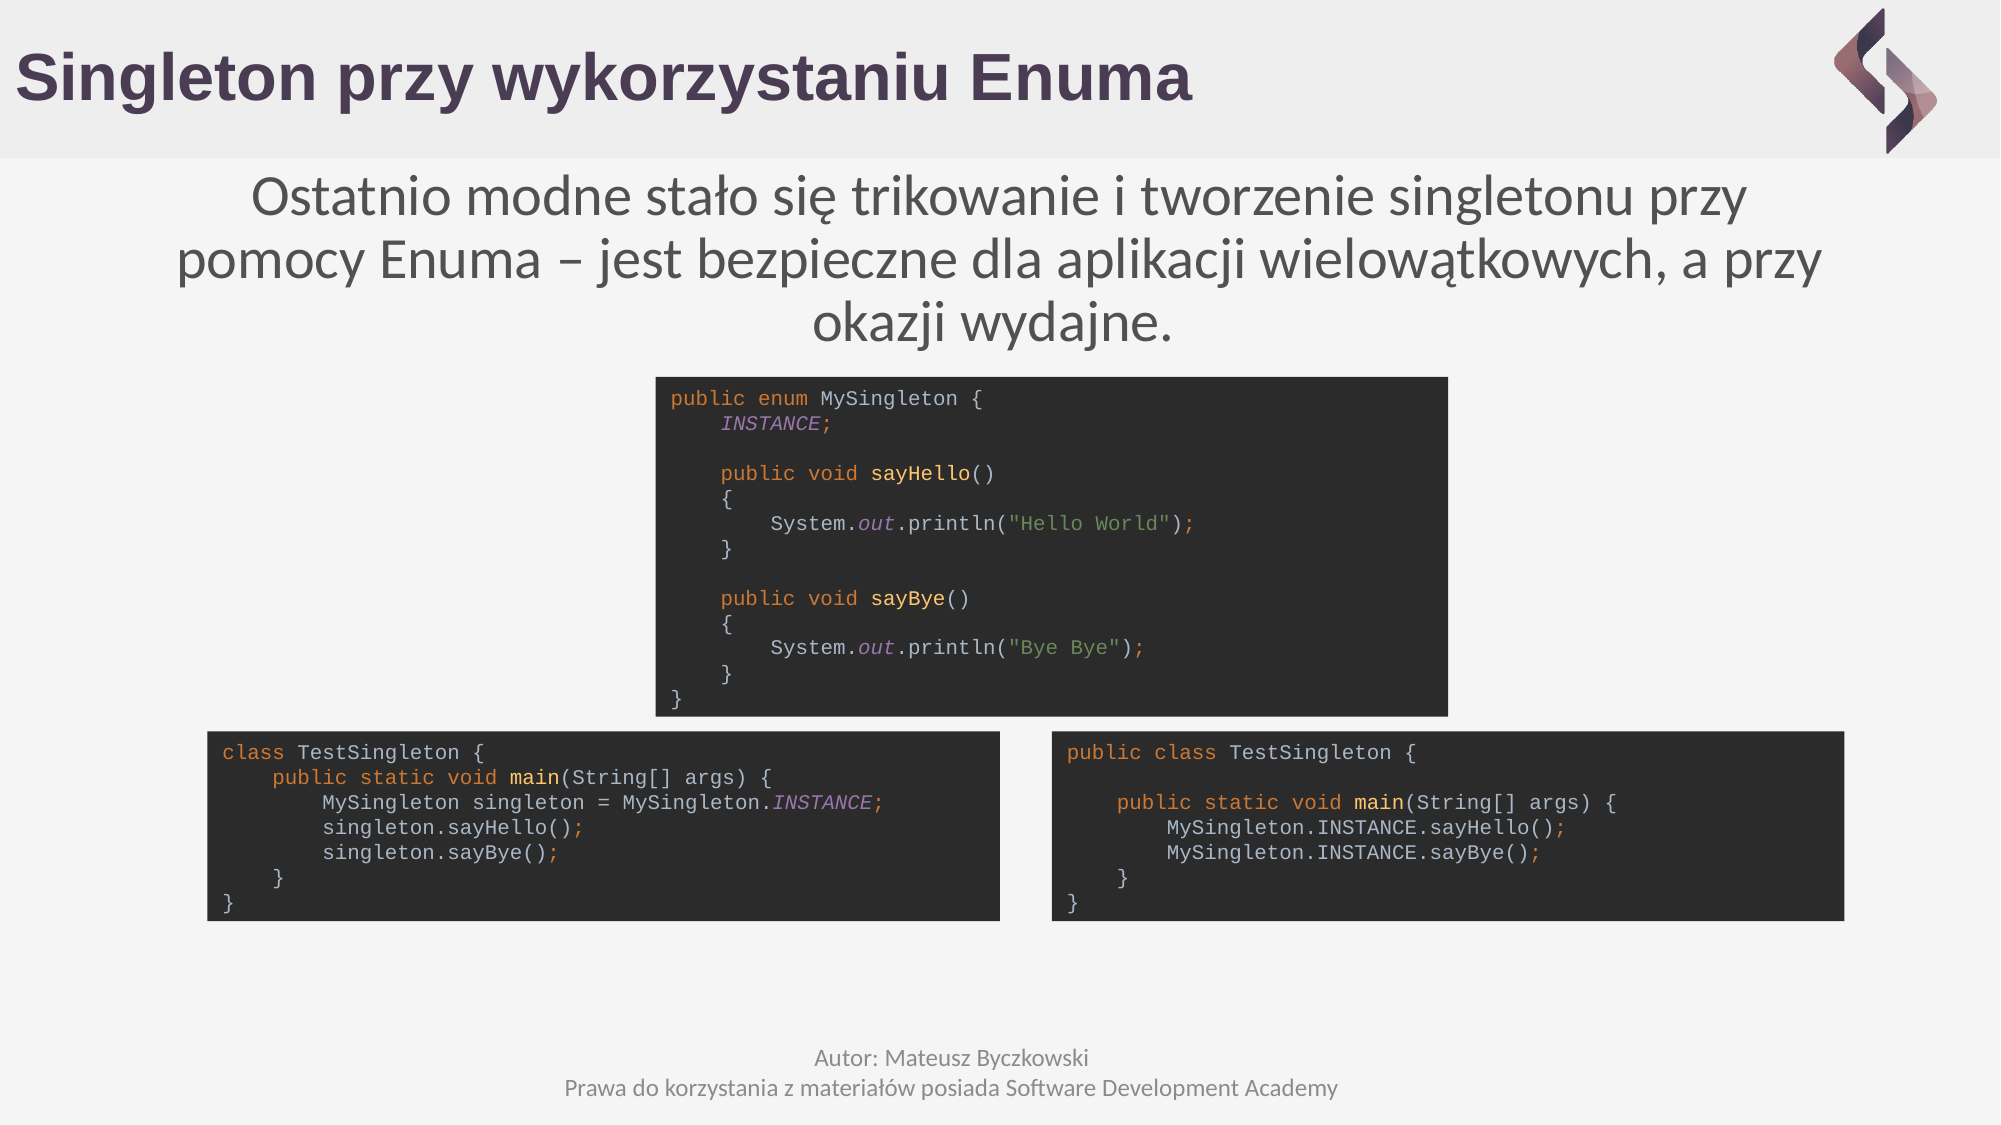

# Singleton przy wykorzystaniu Enuma
Ostatnio modne stało się trikowanie i tworzenie singletonu przy pomocy Enuma – jest bezpieczne dla aplikacji wielowątkowych, a przy okazji wydajne.

public enum MySingleton {
    INSTANCE;
    public void sayHello()
    {
        System.out.println("Hello World");
    }
    public void sayBye()
    {
        System.out.println("Bye Bye");
    }
}
public class TestSingleton {
    public static void main(String[] args) {
        MySingleton.INSTANCE.sayHello();
        MySingleton.INSTANCE.sayBye();
    }
}
class TestSingleton {
    public static void main(String[] args) {
        MySingleton singleton = MySingleton.INSTANCE;
        singleton.sayHello();
        singleton.sayBye();
    }
}
Autor: Mateusz Byczkowski
Prawa do korzystania z materiałów posiada Software Development Academy